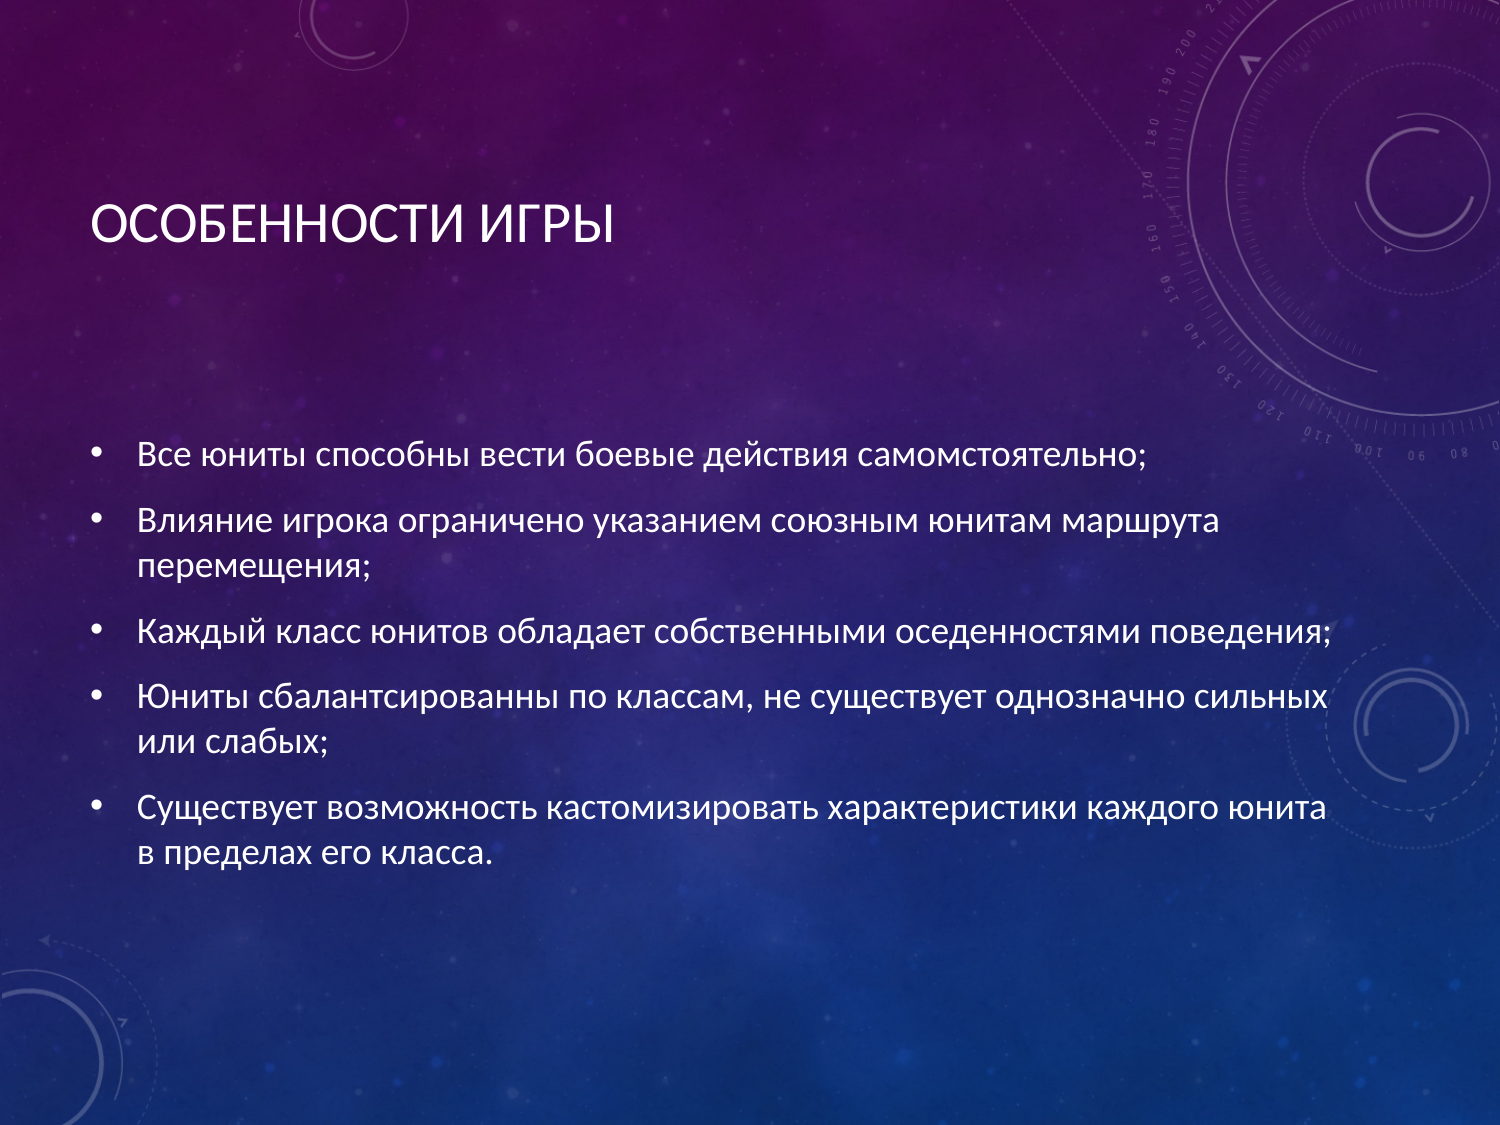

# Особенности игры
Все юниты способны вести боевые действия самомстоятельно;
Влияние игрока ограничено указанием союзным юнитам маршрута перемещения;
Каждый класс юнитов обладает собственными оседенностями поведения;
Юниты сбалантсированны по классам, не существует однозначно сильных или слабых;
Существует возможность кастомизировать характеристики каждого юнита в пределах его класса.